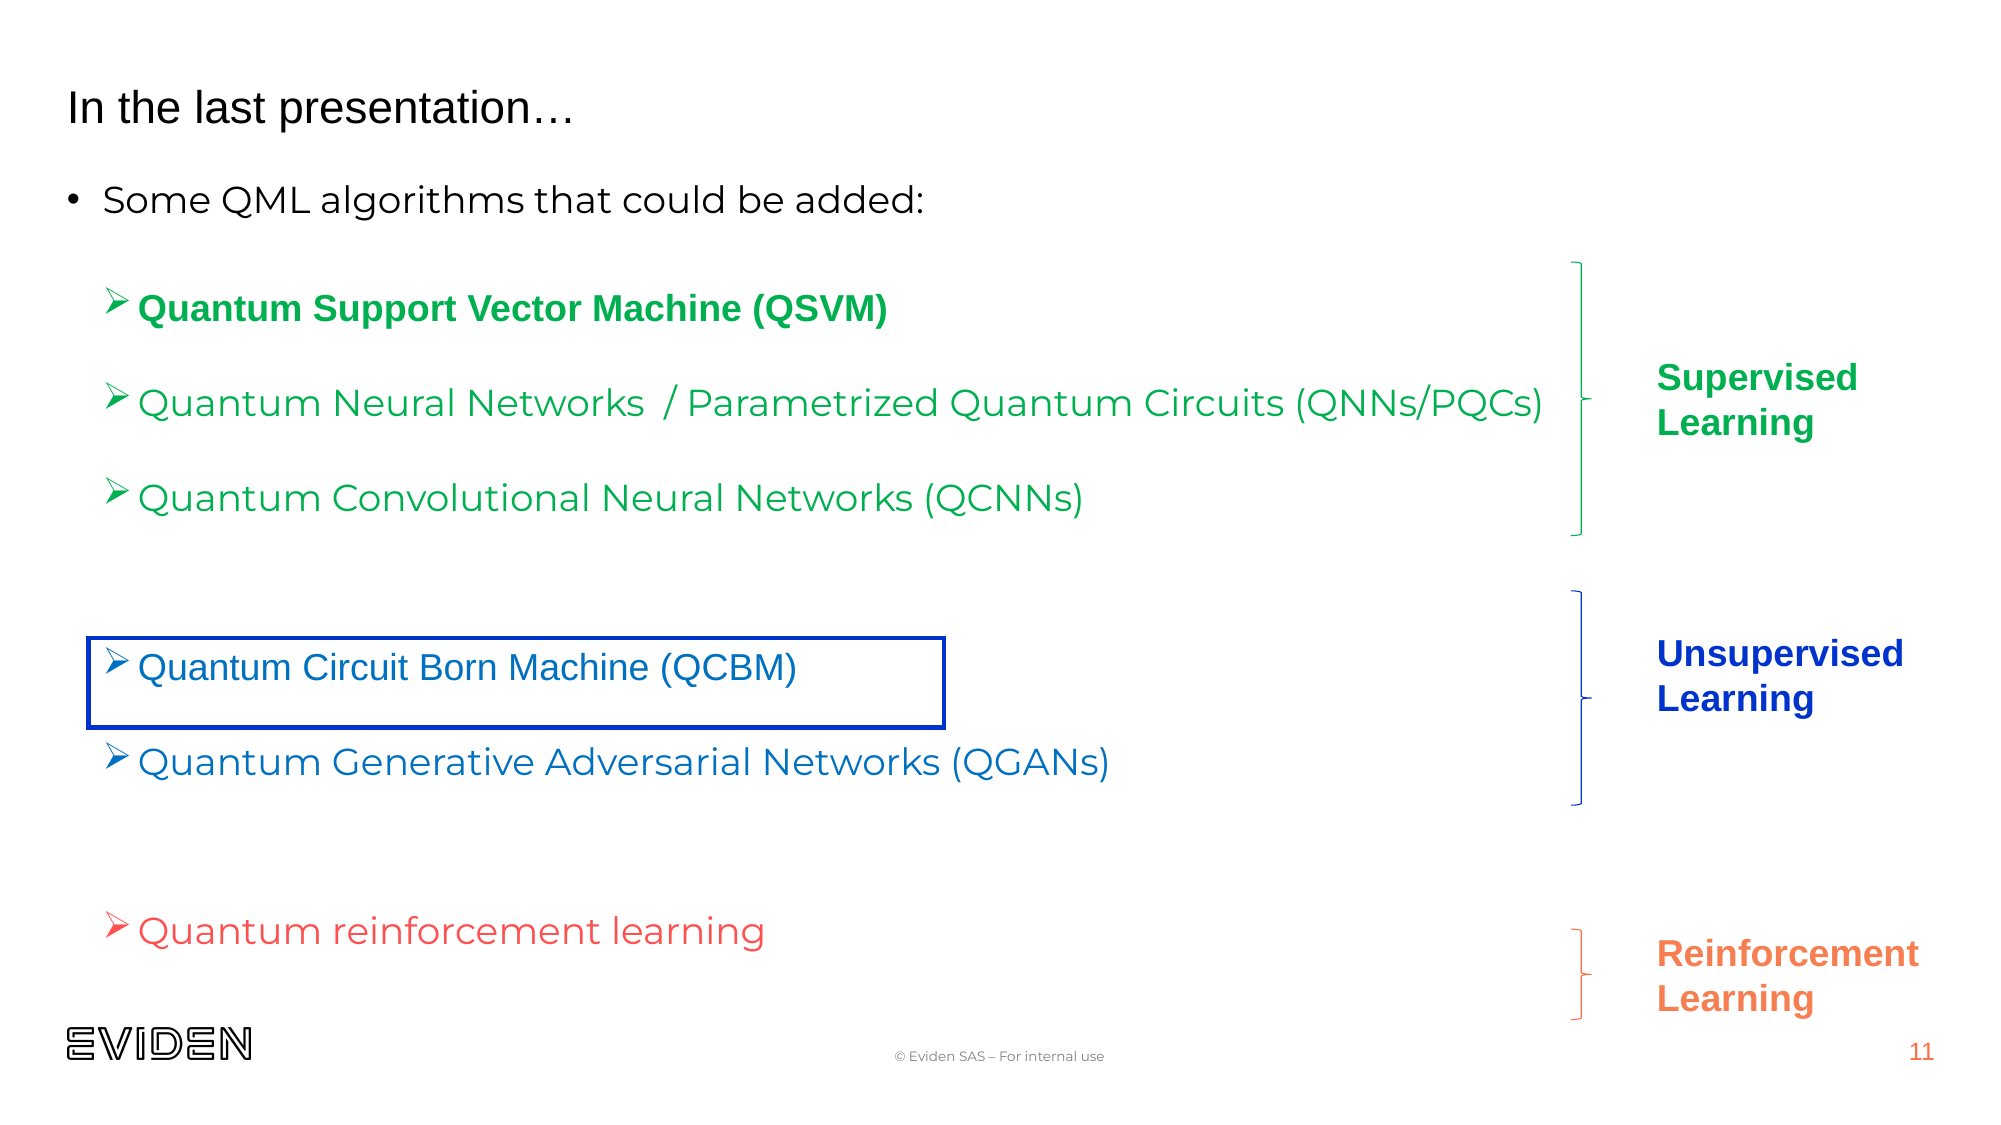

# In the last presentation…
Some QML algorithms that could be added:
Quantum Support Vector Machine (QSVM)
Quantum Neural Networks  / Parametrized Quantum Circuits (QNNs/PQCs)
Quantum Convolutional Neural Networks (QCNNs)

Quantum Circuit Born Machine (QCBM)
Quantum Generative Adversarial Networks (QGANs)

Quantum reinforcement learning

Supervised Learning

Unsupervised Learning

Reinforcement Learning